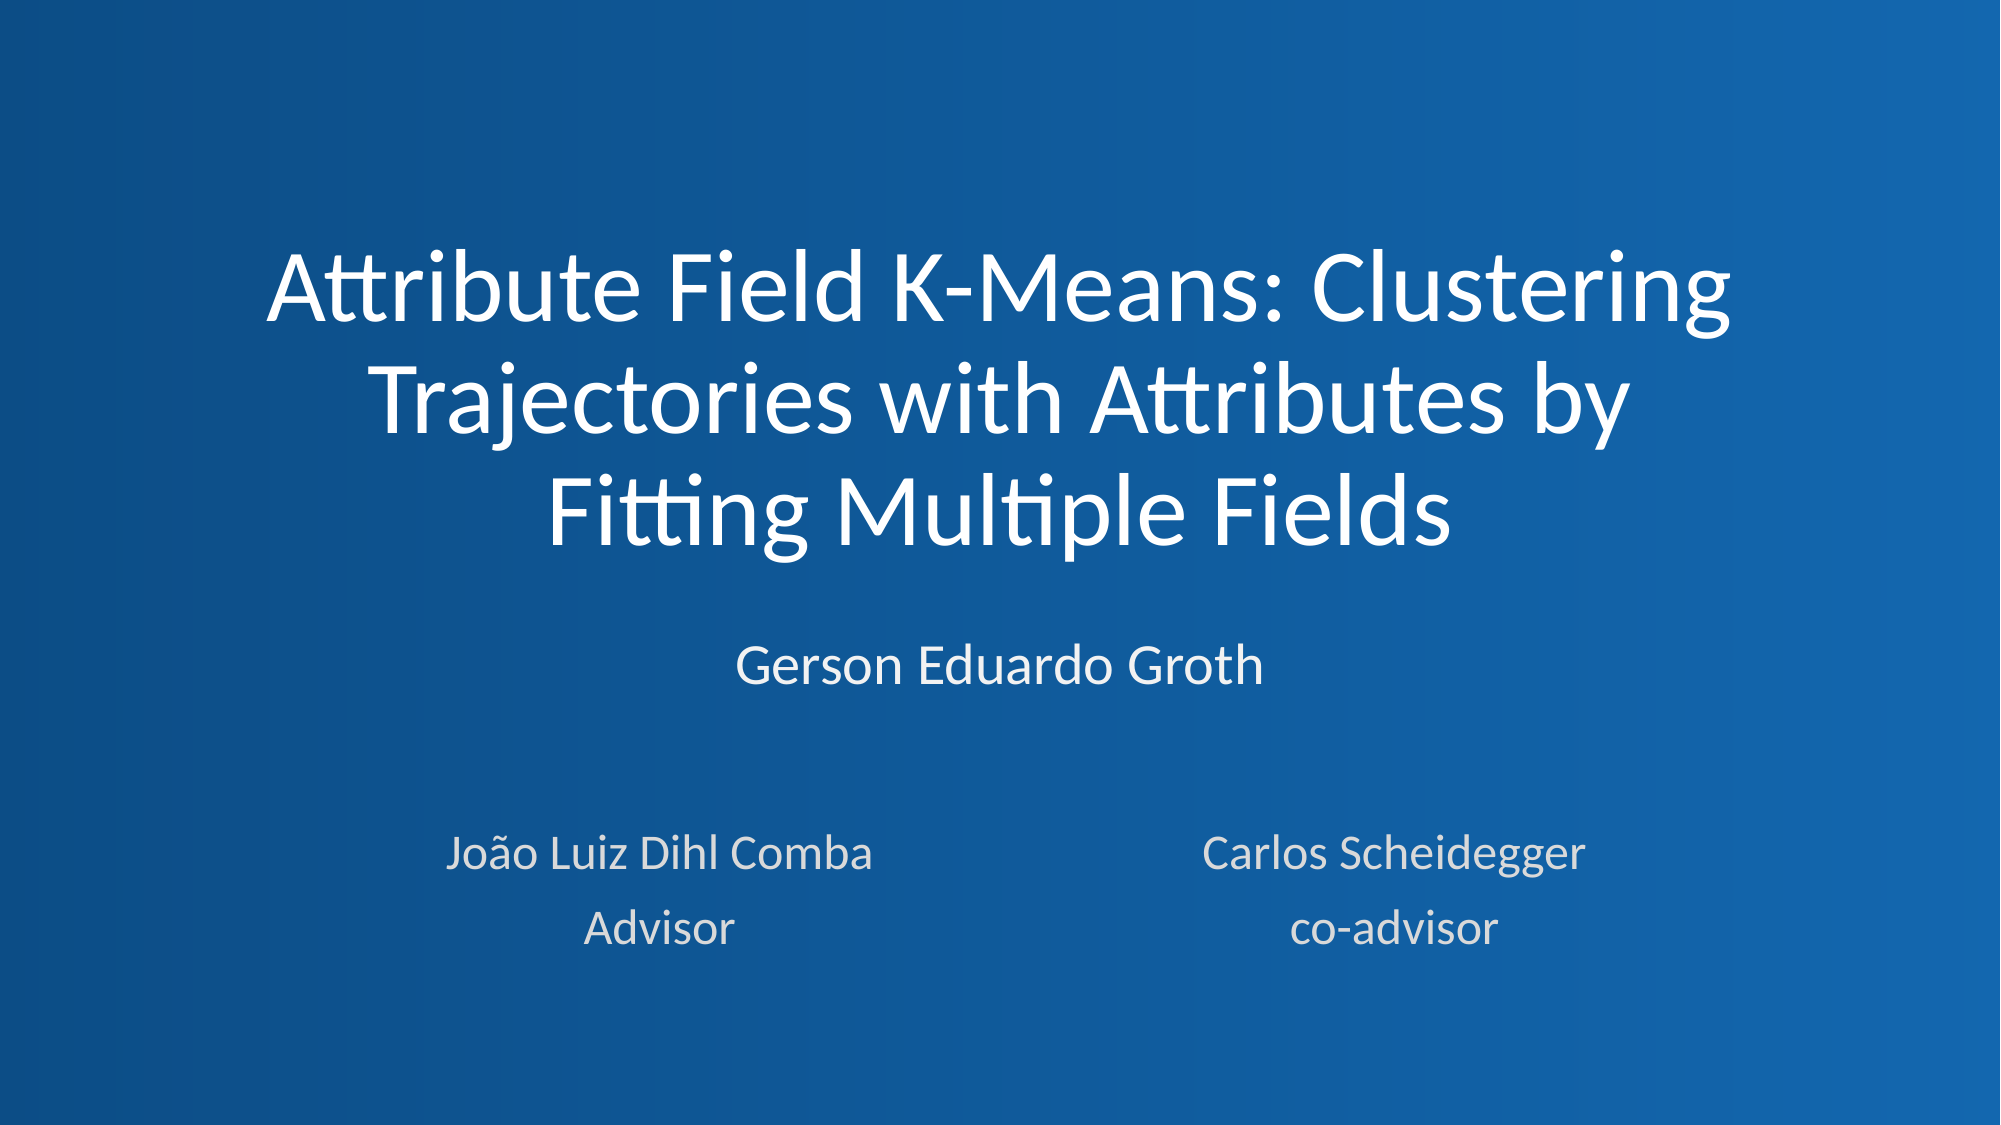

# Attribute Field K-Means: Clustering Trajectories with Attributes by Fitting Multiple Fields
Gerson Eduardo Groth
João Luiz Dihl Comba
Advisor

Carlos Scheidegger
co-advisor